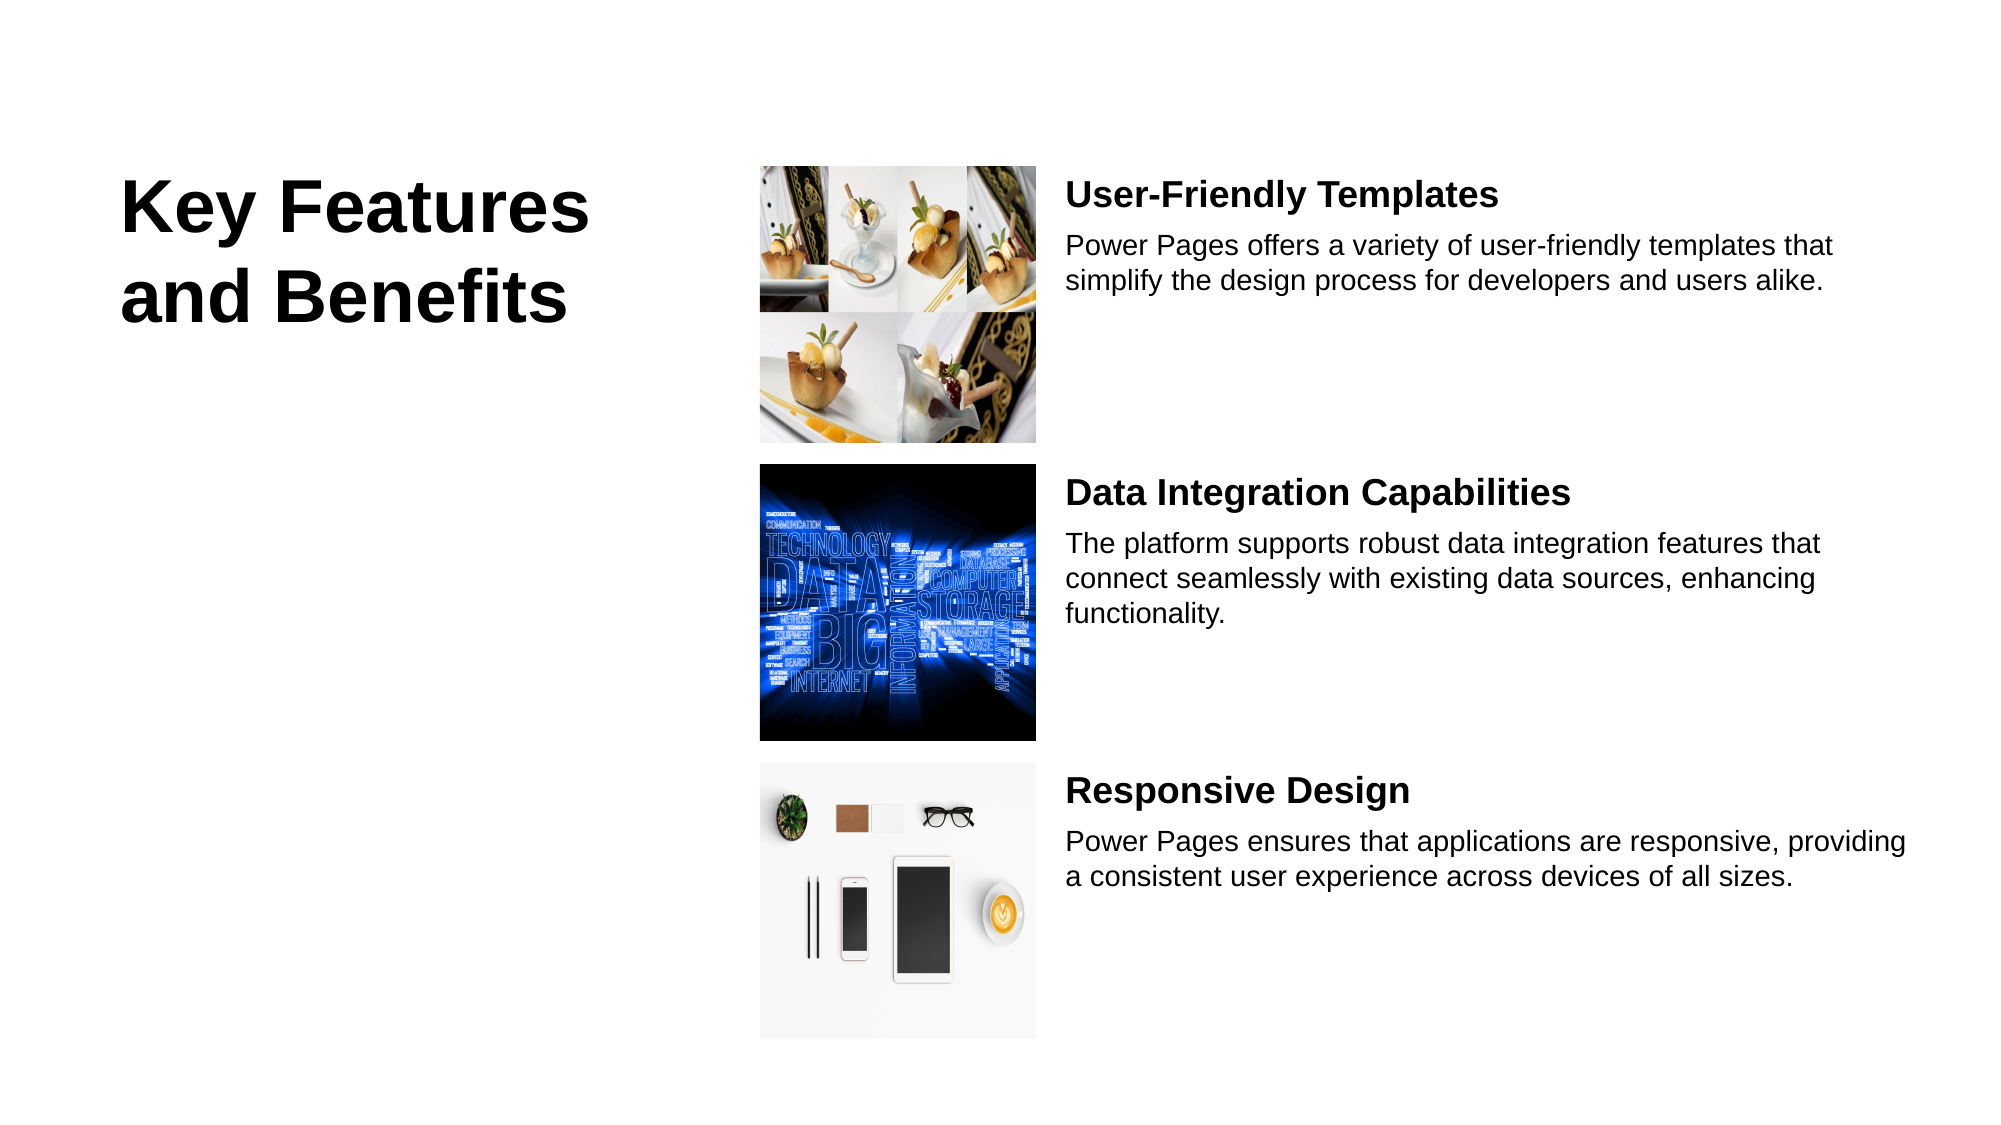

# Key Features and Benefits
User-Friendly Templates
Power Pages offers a variety of user-friendly templates that simplify the design process for developers and users alike.
Data Integration Capabilities
The platform supports robust data integration features that connect seamlessly with existing data sources, enhancing functionality.
Responsive Design
Power Pages ensures that applications are responsive, providing a consistent user experience across devices of all sizes.